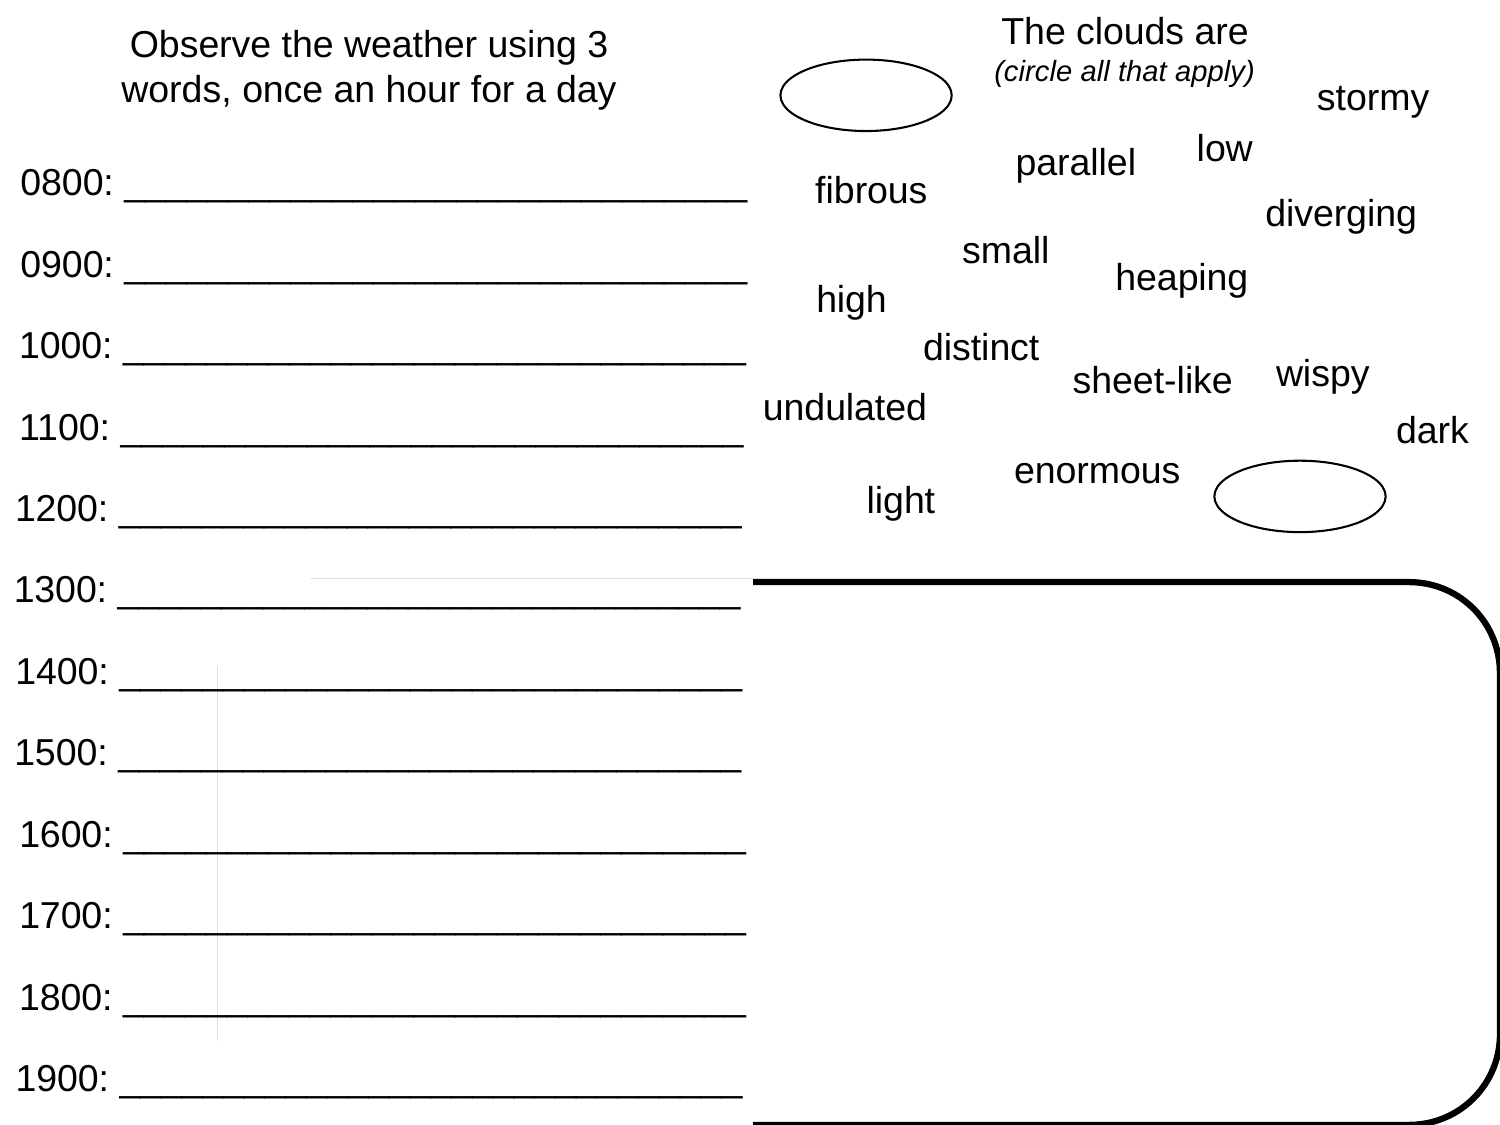

The clouds are
(circle all that apply)
Observe the weather using 3 words, once an hour for a day

stormy
low
parallel
0800: ______________________________
fibrous
diverging
small
0900: ______________________________
heaping
high
1000: ______________________________
distinct
wispy
sheet-like
undulated
1100: ______________________________
dark
enormous

light
1200: ______________________________
1300: ______________________________

1400: ______________________________
1500: ______________________________
1600: ______________________________
1700: ______________________________
1800: ______________________________
1900: ______________________________